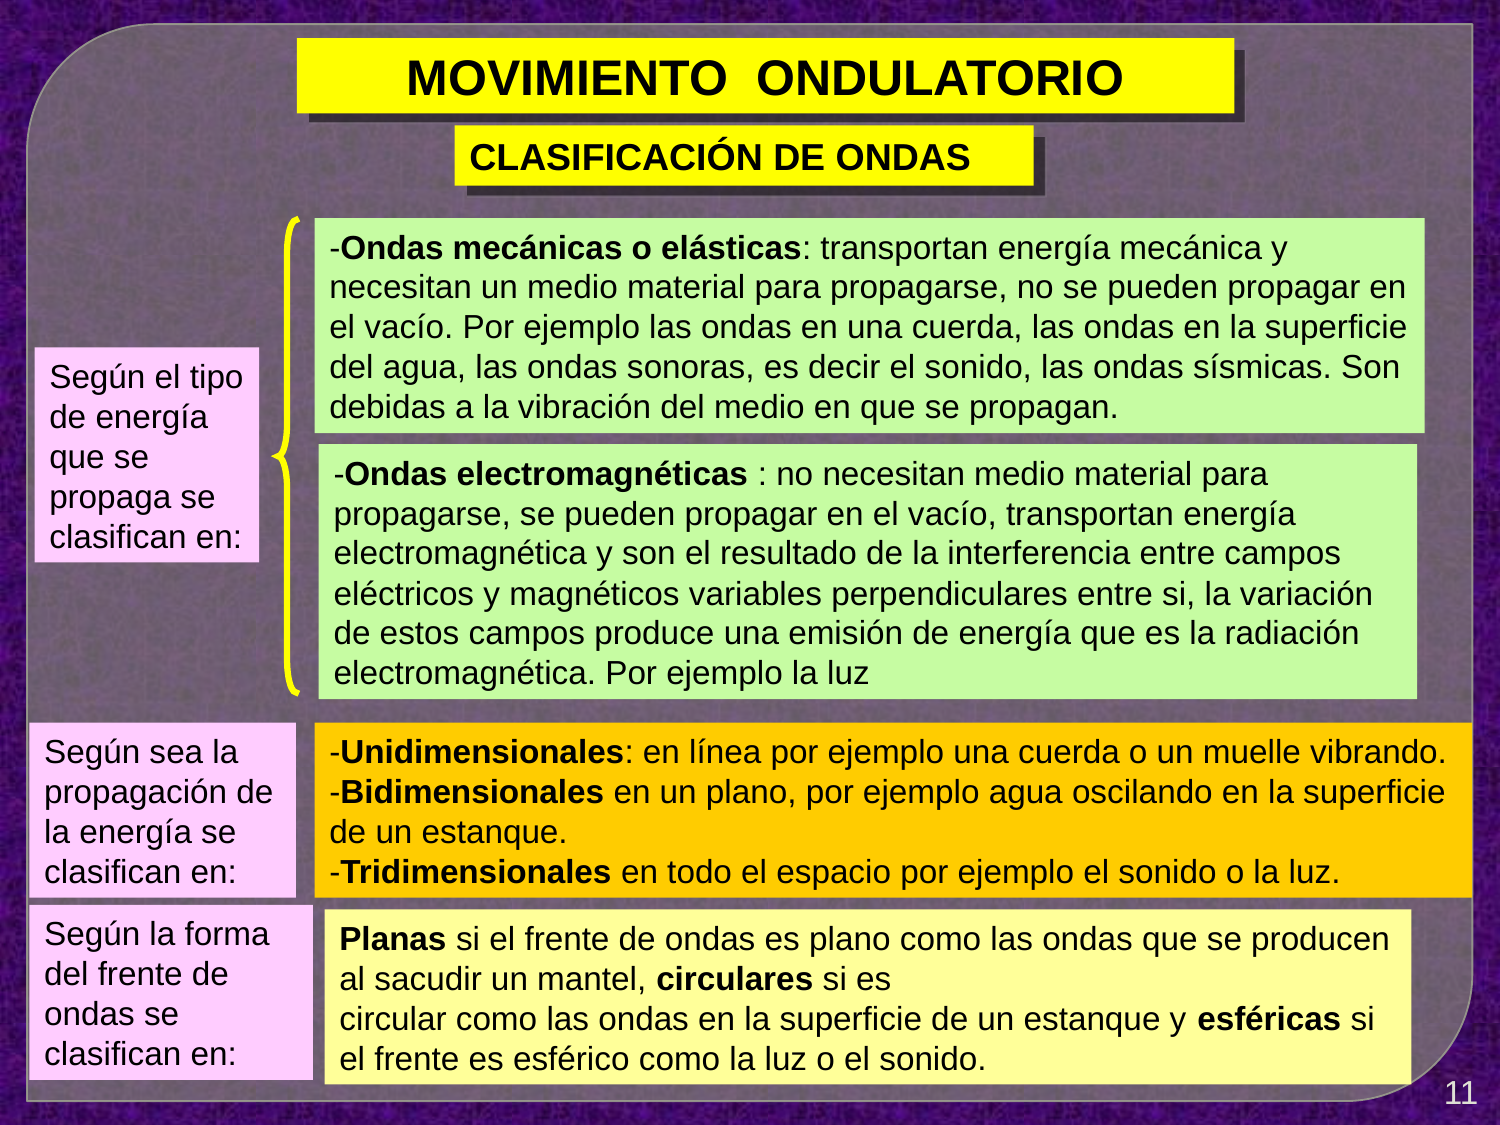

MOVIMIENTO  ONDULATORIO
CLASIFICACIÓN DE ONDAS
-Ondas mecánicas o elásticas: transportan energía mecánica y necesitan un medio material para propagarse, no se pueden propagar en el vacío. Por ejemplo las ondas en una cuerda, las ondas en la superficie del agua, las ondas sonoras, es decir el sonido, las ondas sísmicas. Son debidas a la vibración del medio en que se propagan.

Según el tipo de energía que se propaga se clasifican en:
-Ondas electromagnéticas : no necesitan medio material para propagarse, se pueden propagar en el vacío, transportan energía electromagnética y son el resultado de la interferencia entre campos eléctricos y magnéticos variables perpendiculares entre si, la variación de estos campos produce una emisión de energía que es la radiación electromagnética. Por ejemplo la luz
Según sea la propagación de la energía se clasifican en:
-Unidimensionales: en línea por ejemplo una cuerda o un muelle vibrando.
-Bidimensionales en un plano, por ejemplo agua oscilando en la superficie de un estanque.
-Tridimensionales en todo el espacio por ejemplo el sonido o la luz.
Según la forma del frente de ondas se clasifican en:
Planas si el frente de ondas es plano como las ondas que se producen al sacudir un mantel, circulares si es
circular como las ondas en la superficie de un estanque y esféricas si el frente es esférico como la luz o el sonido.
11